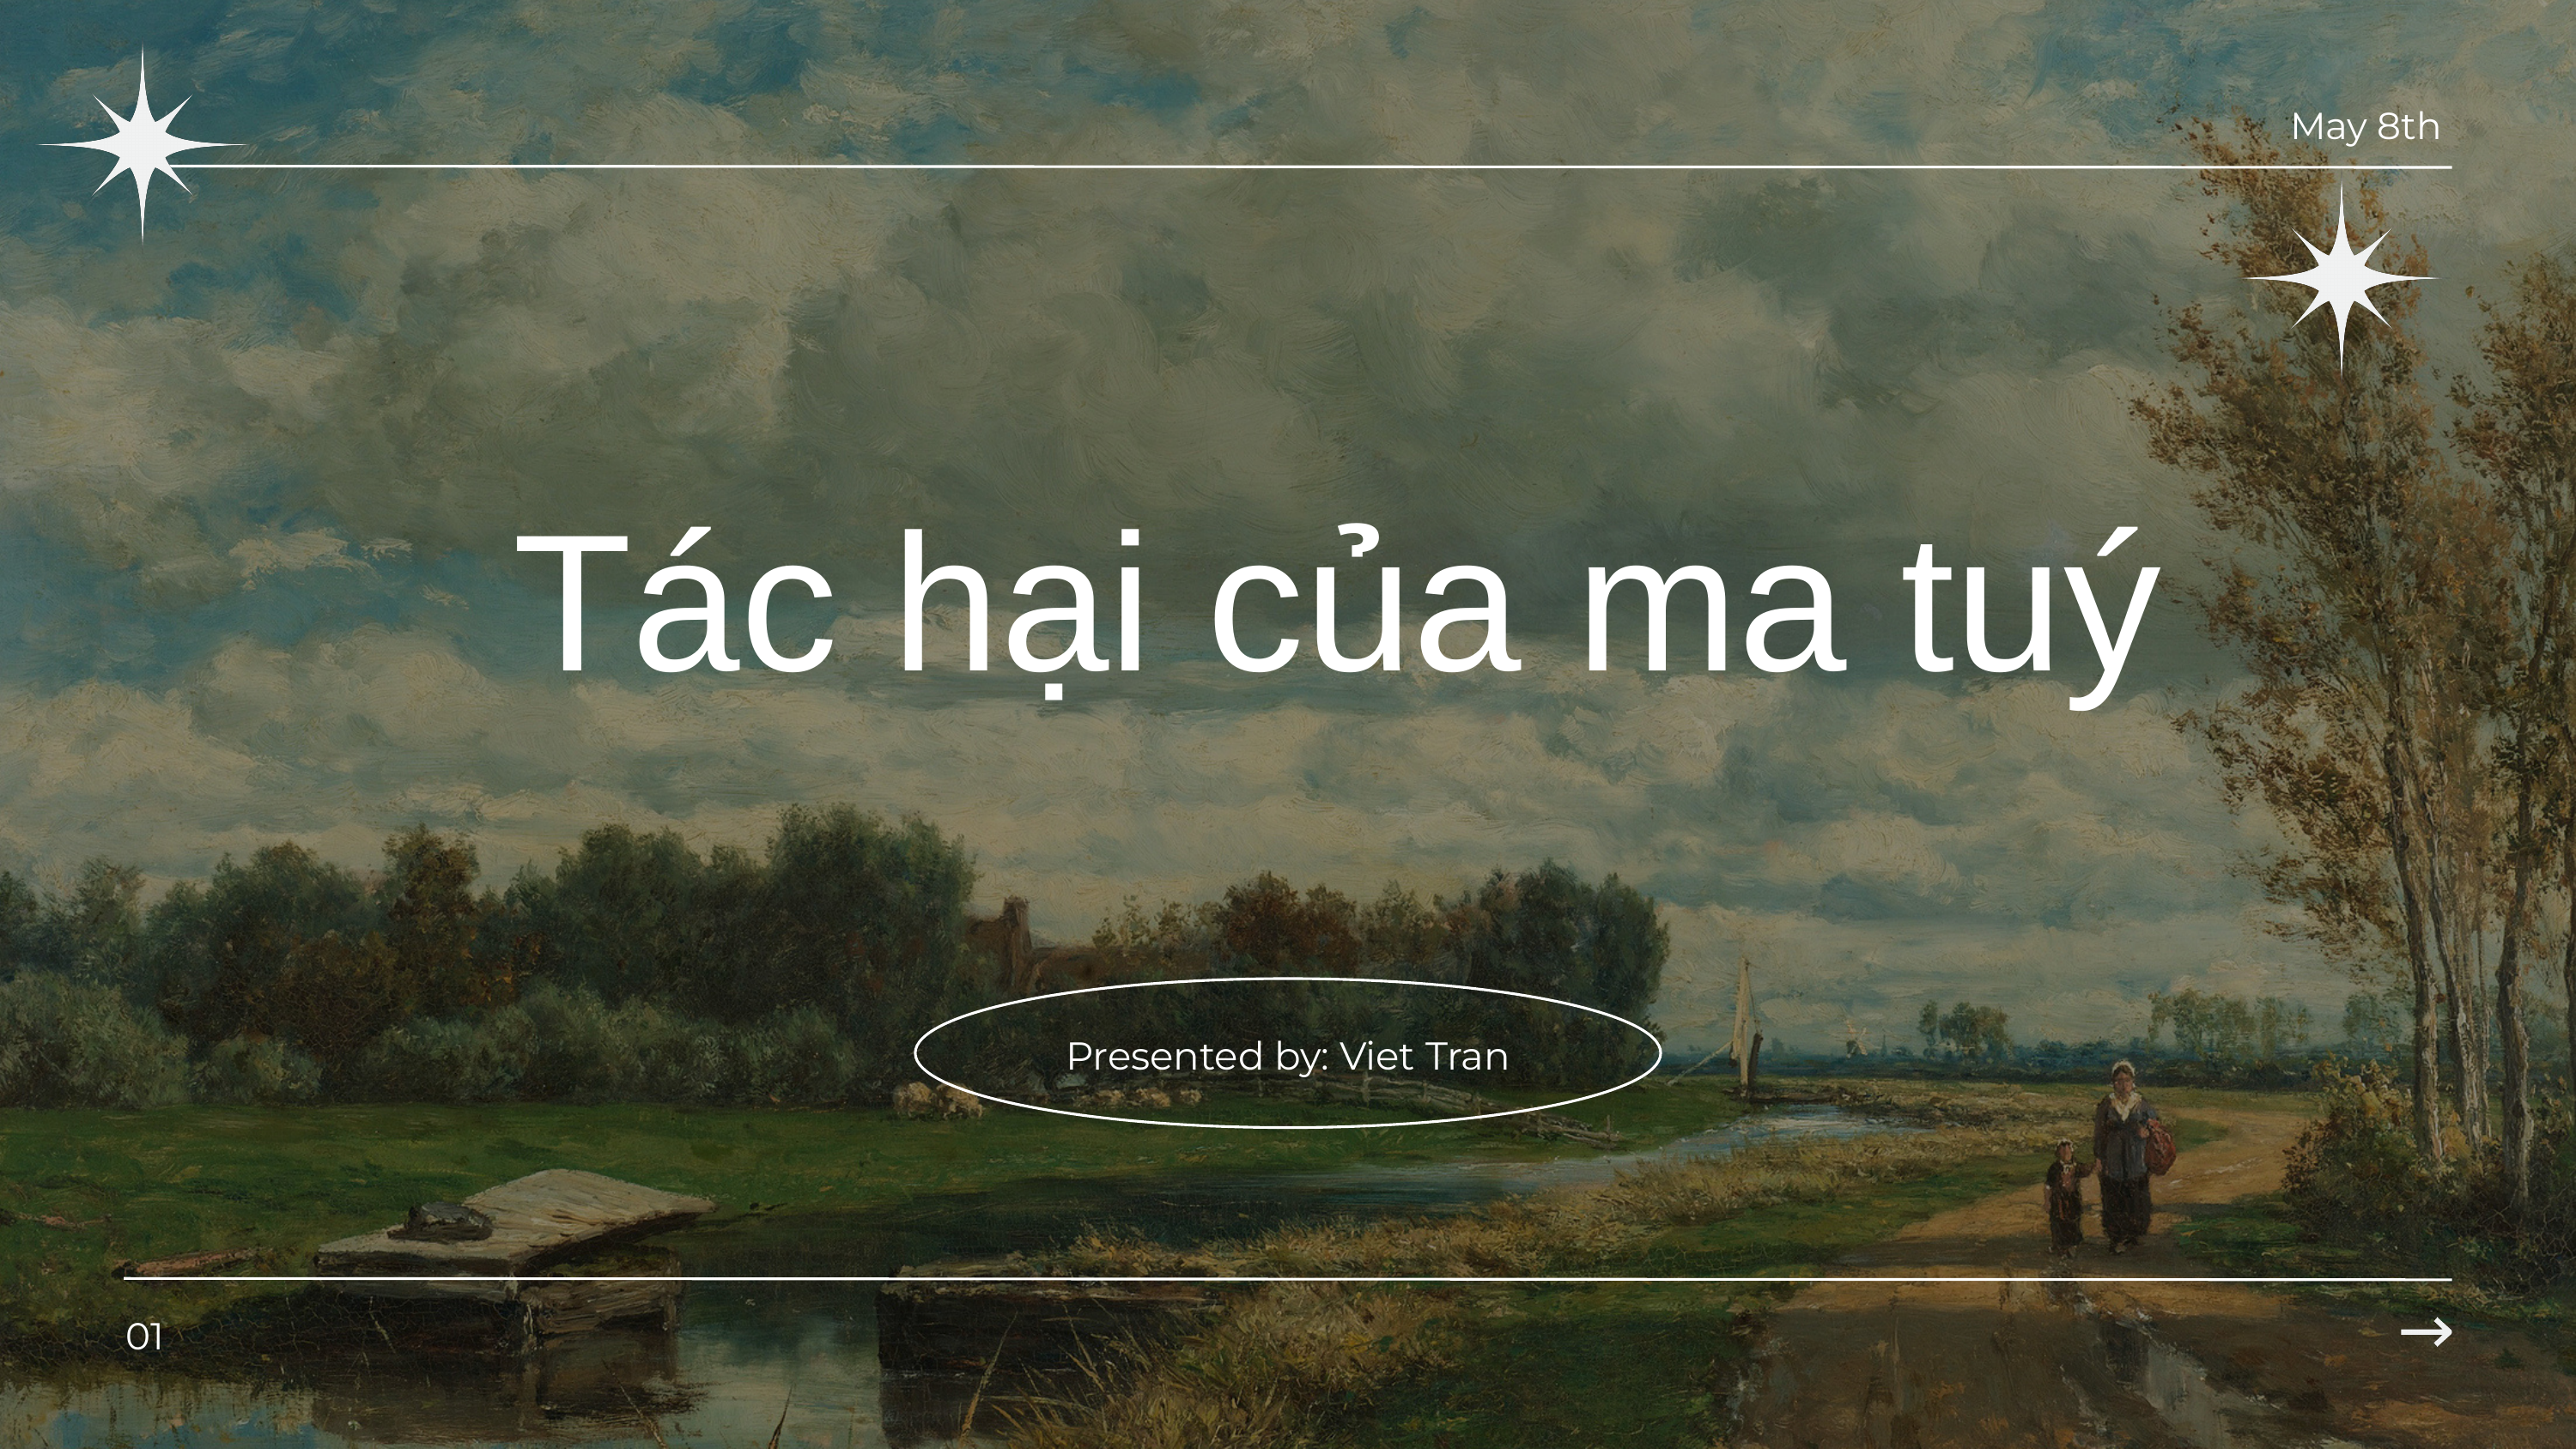

May 8th

Tác hại của ma tuý

Presented by: Viet Tran

01